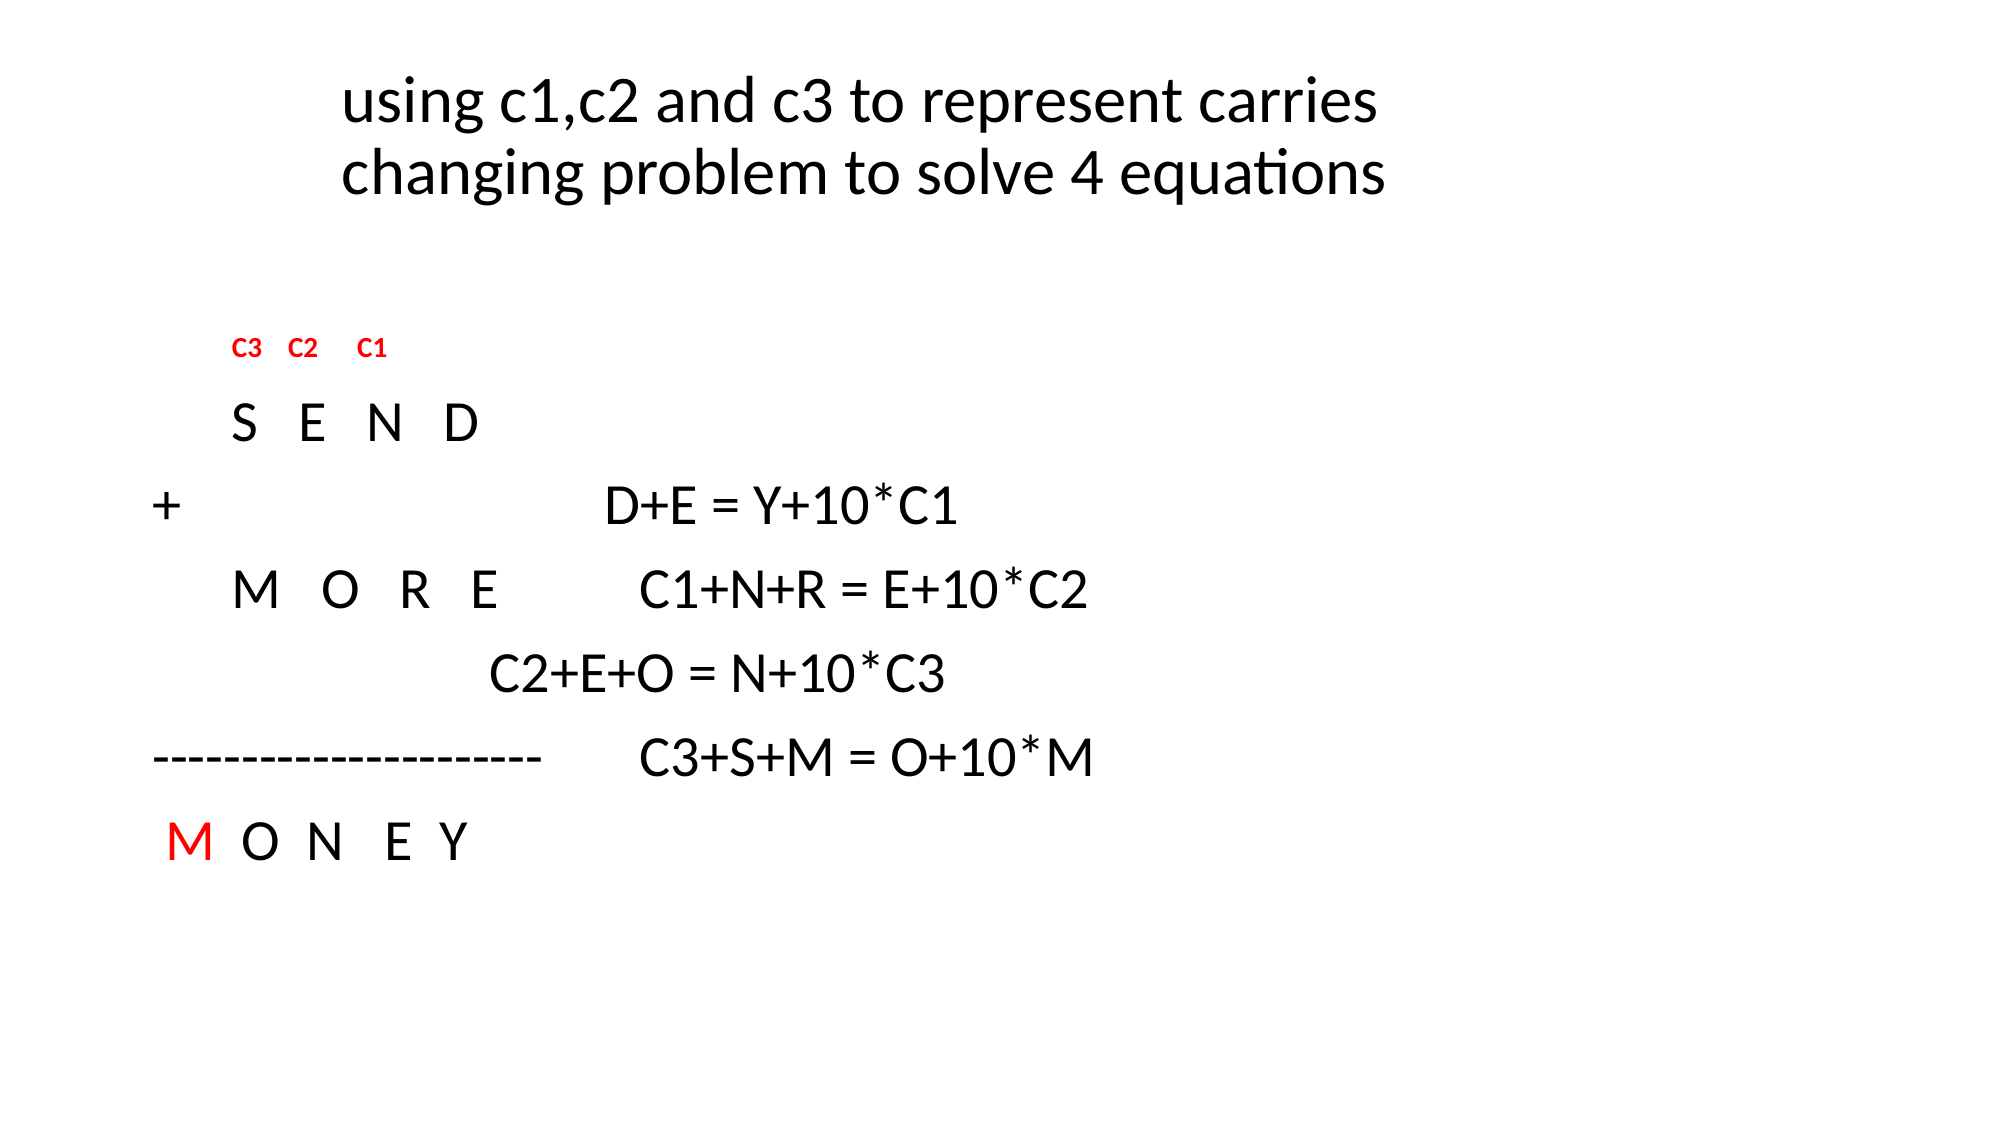

# using c1,c2 and c3 to represent carries changing problem to solve 4 equations
      C3    C2      C1
      S   E   N   D
+                                D+E = Y+10*C1
      M   O   R   E 	C1+N+R = E+10*C2
                        	C2+E+O = N+10*C3
---------------------- 	C3+S+M = O+10*M
 M  O  N   E  Y